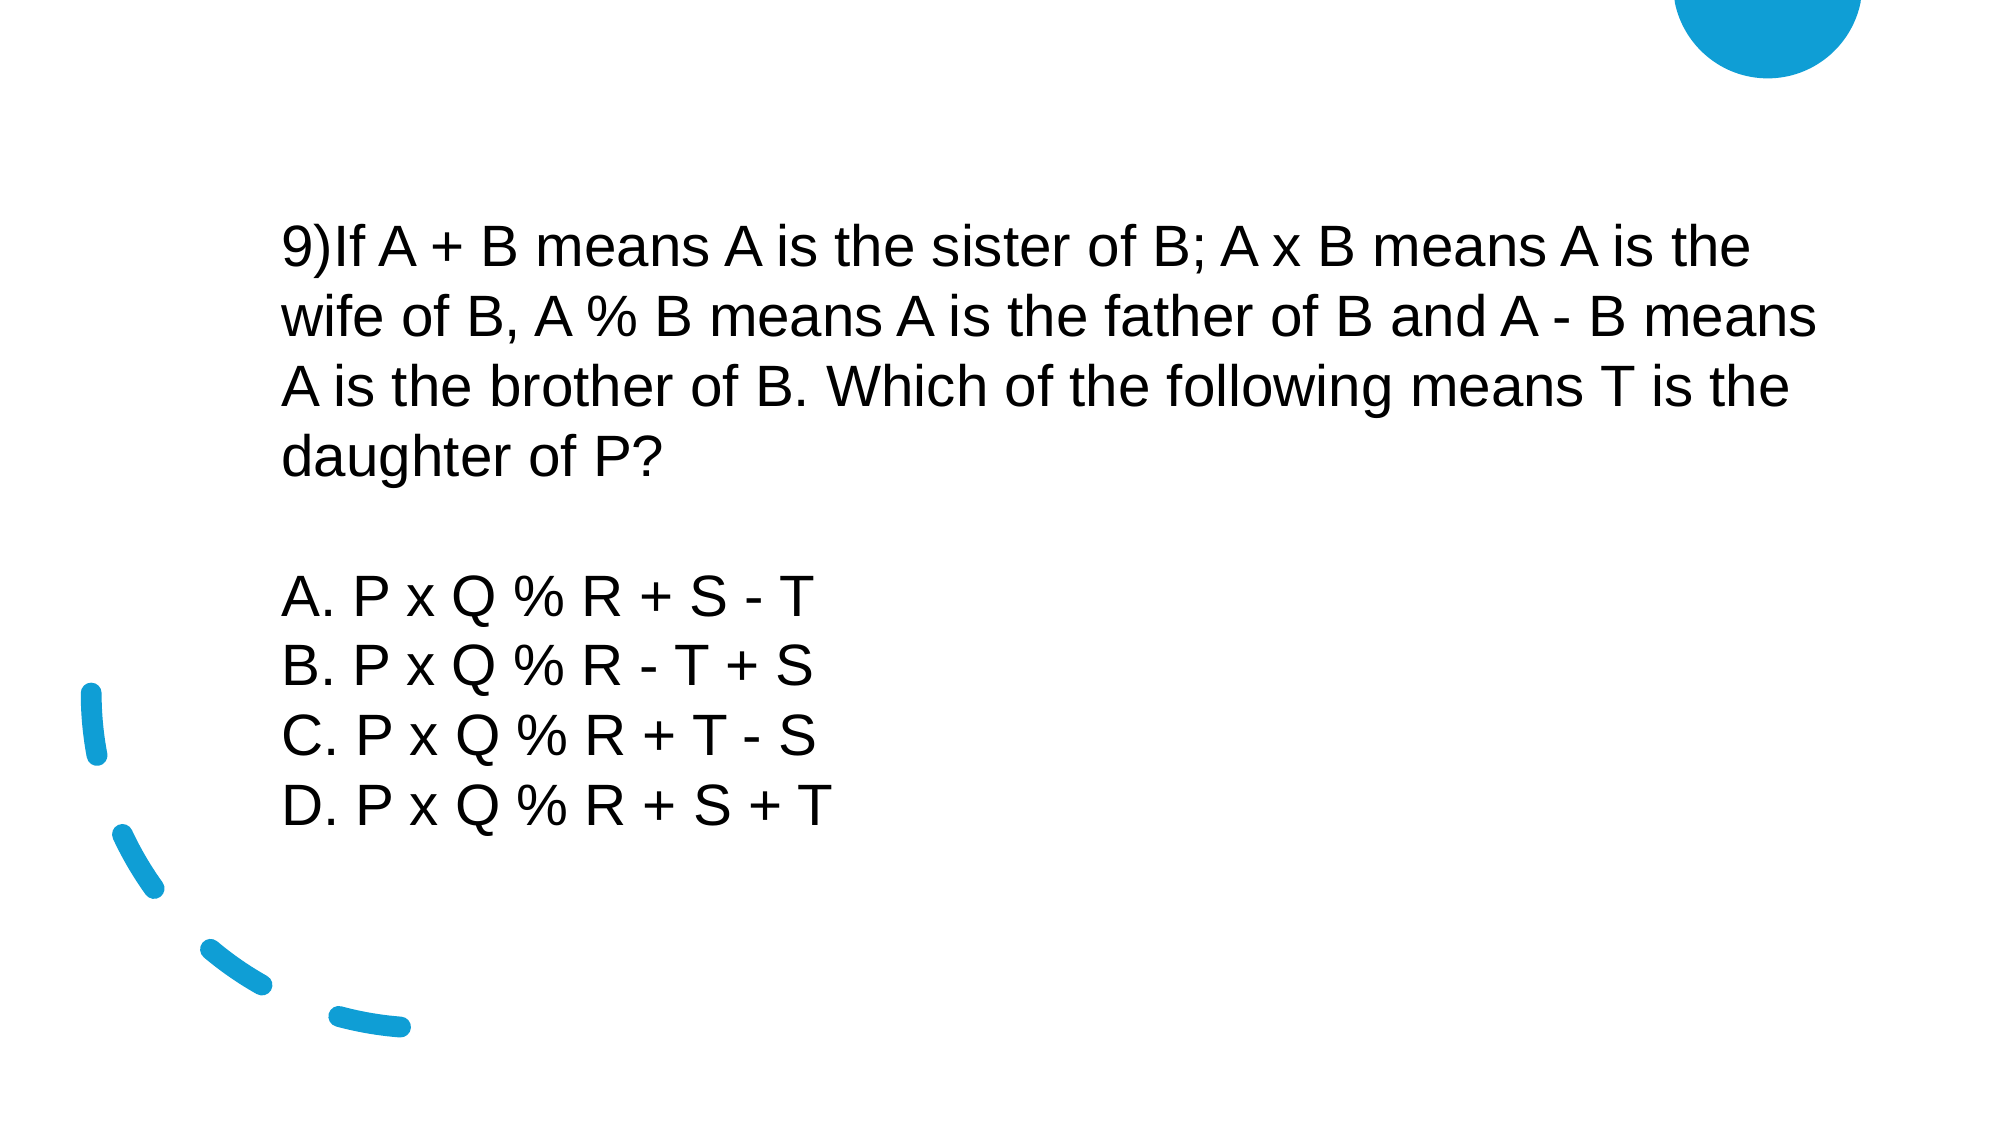

9)If A + B means A is the sister of B; A x B means A is the wife of B, A % B means A is the father of B and A - B means A is the brother of B. Which of the following means T is the daughter of P?

A. P x Q % R + S - T
B. P x Q % R - T + S
C. P x Q % R + T - S
D. P x Q % R + S + T